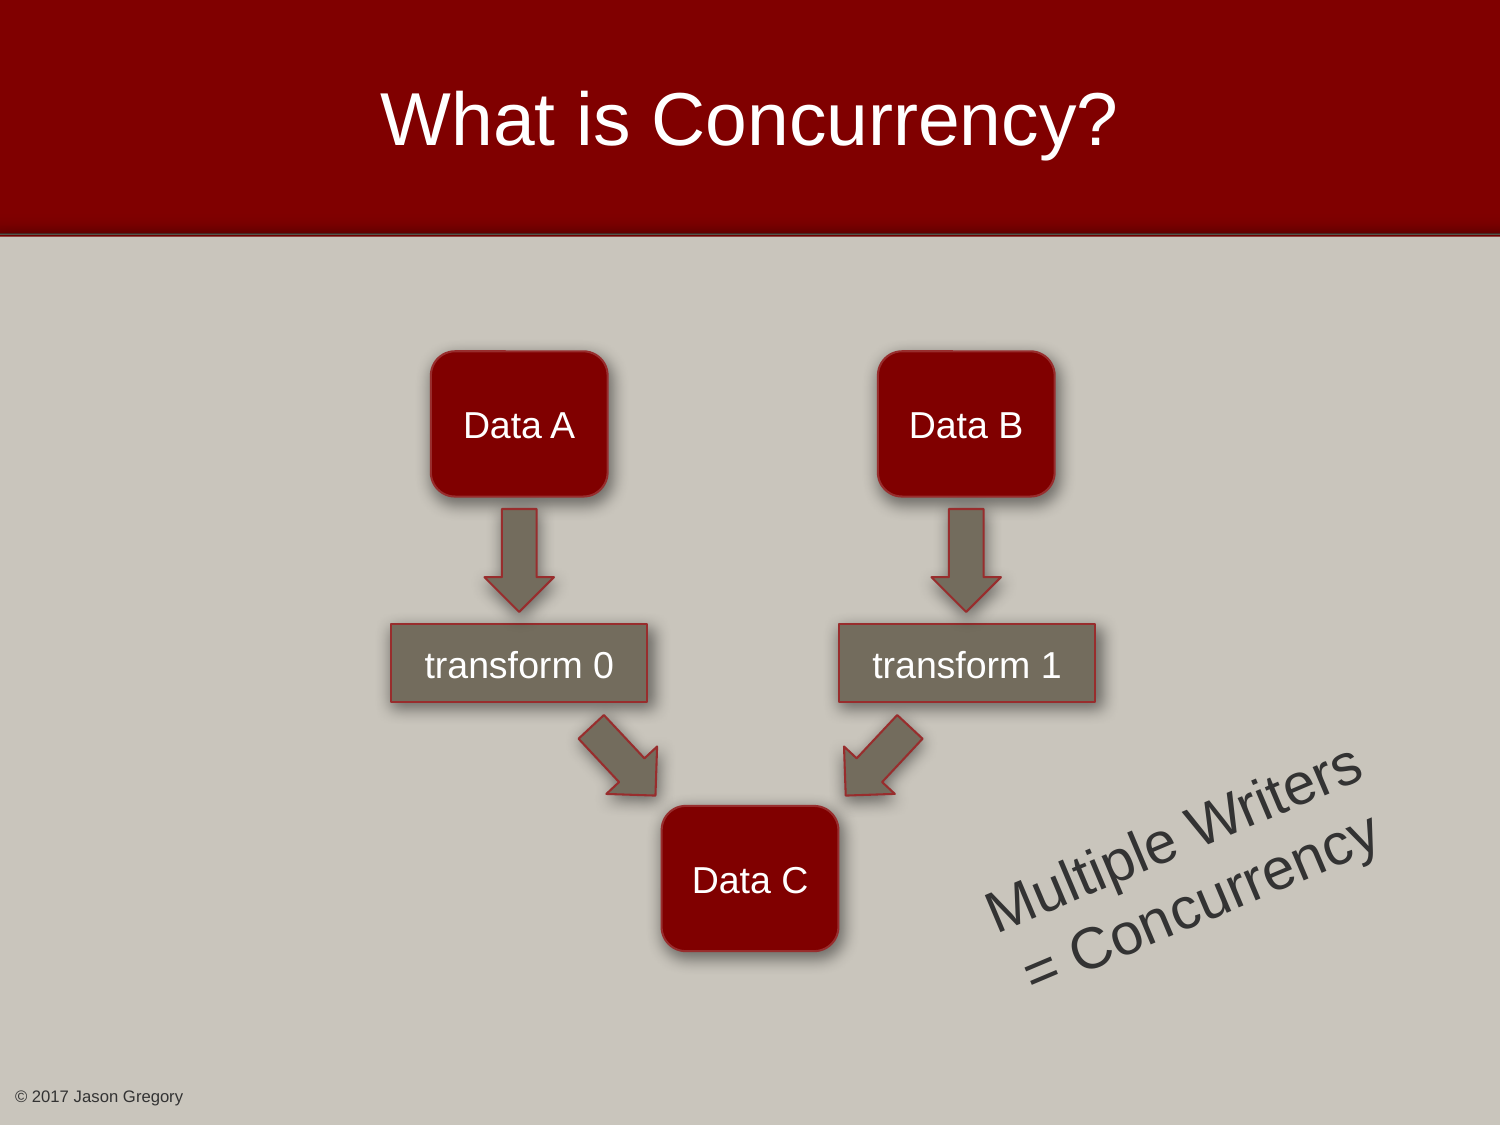

# What is Concurrency?
Data A
Data B

transform 0
transform 1

Multiple Writers
= Concurrency
Data C
© 2017 Jason Gregory